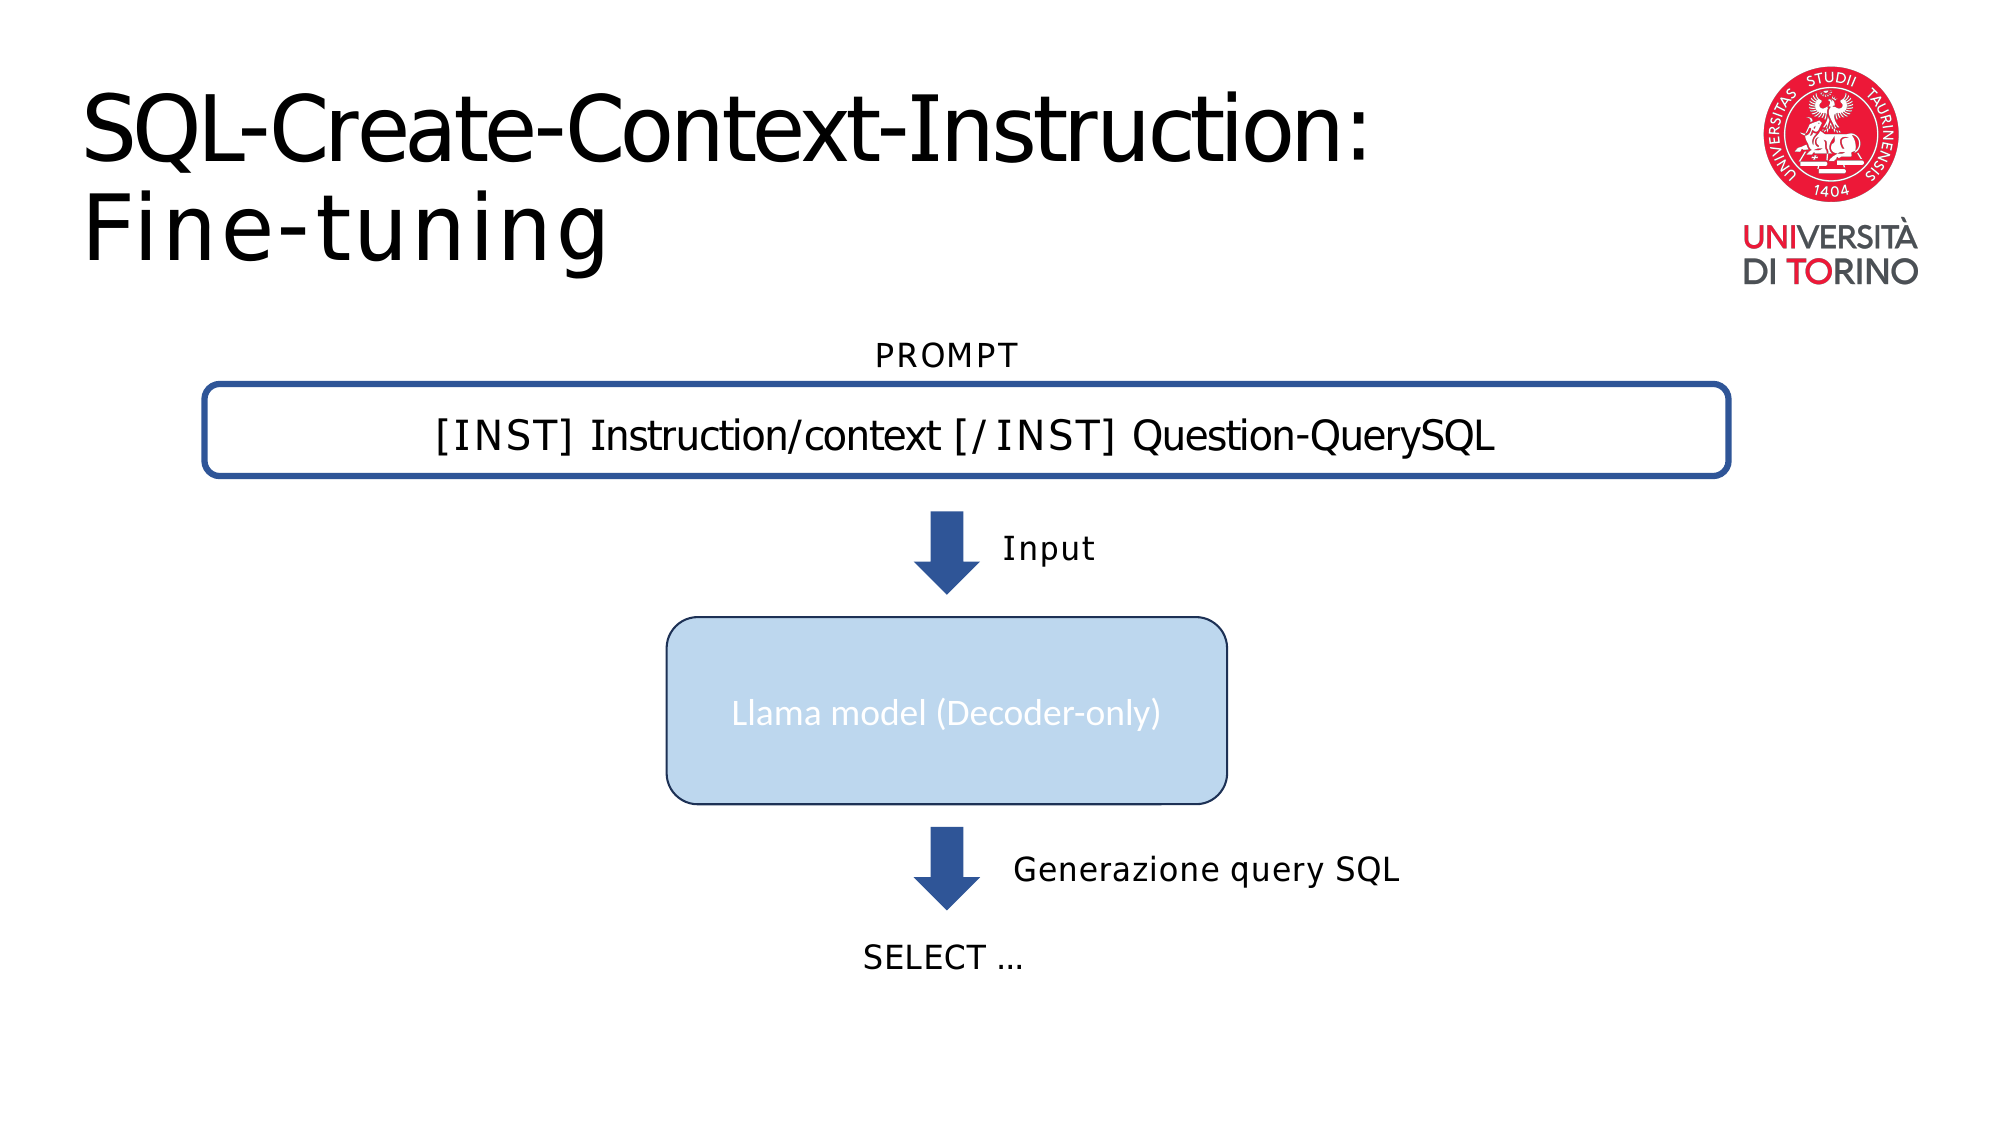

# SQL-Create-Context-Instruction: Fine-tuning
PROMPT

[INST] Instruction/context [/INST] Question-QuerySQL

Input
Llama model (Decoder-only)

Generazione query SQL
SELECT …